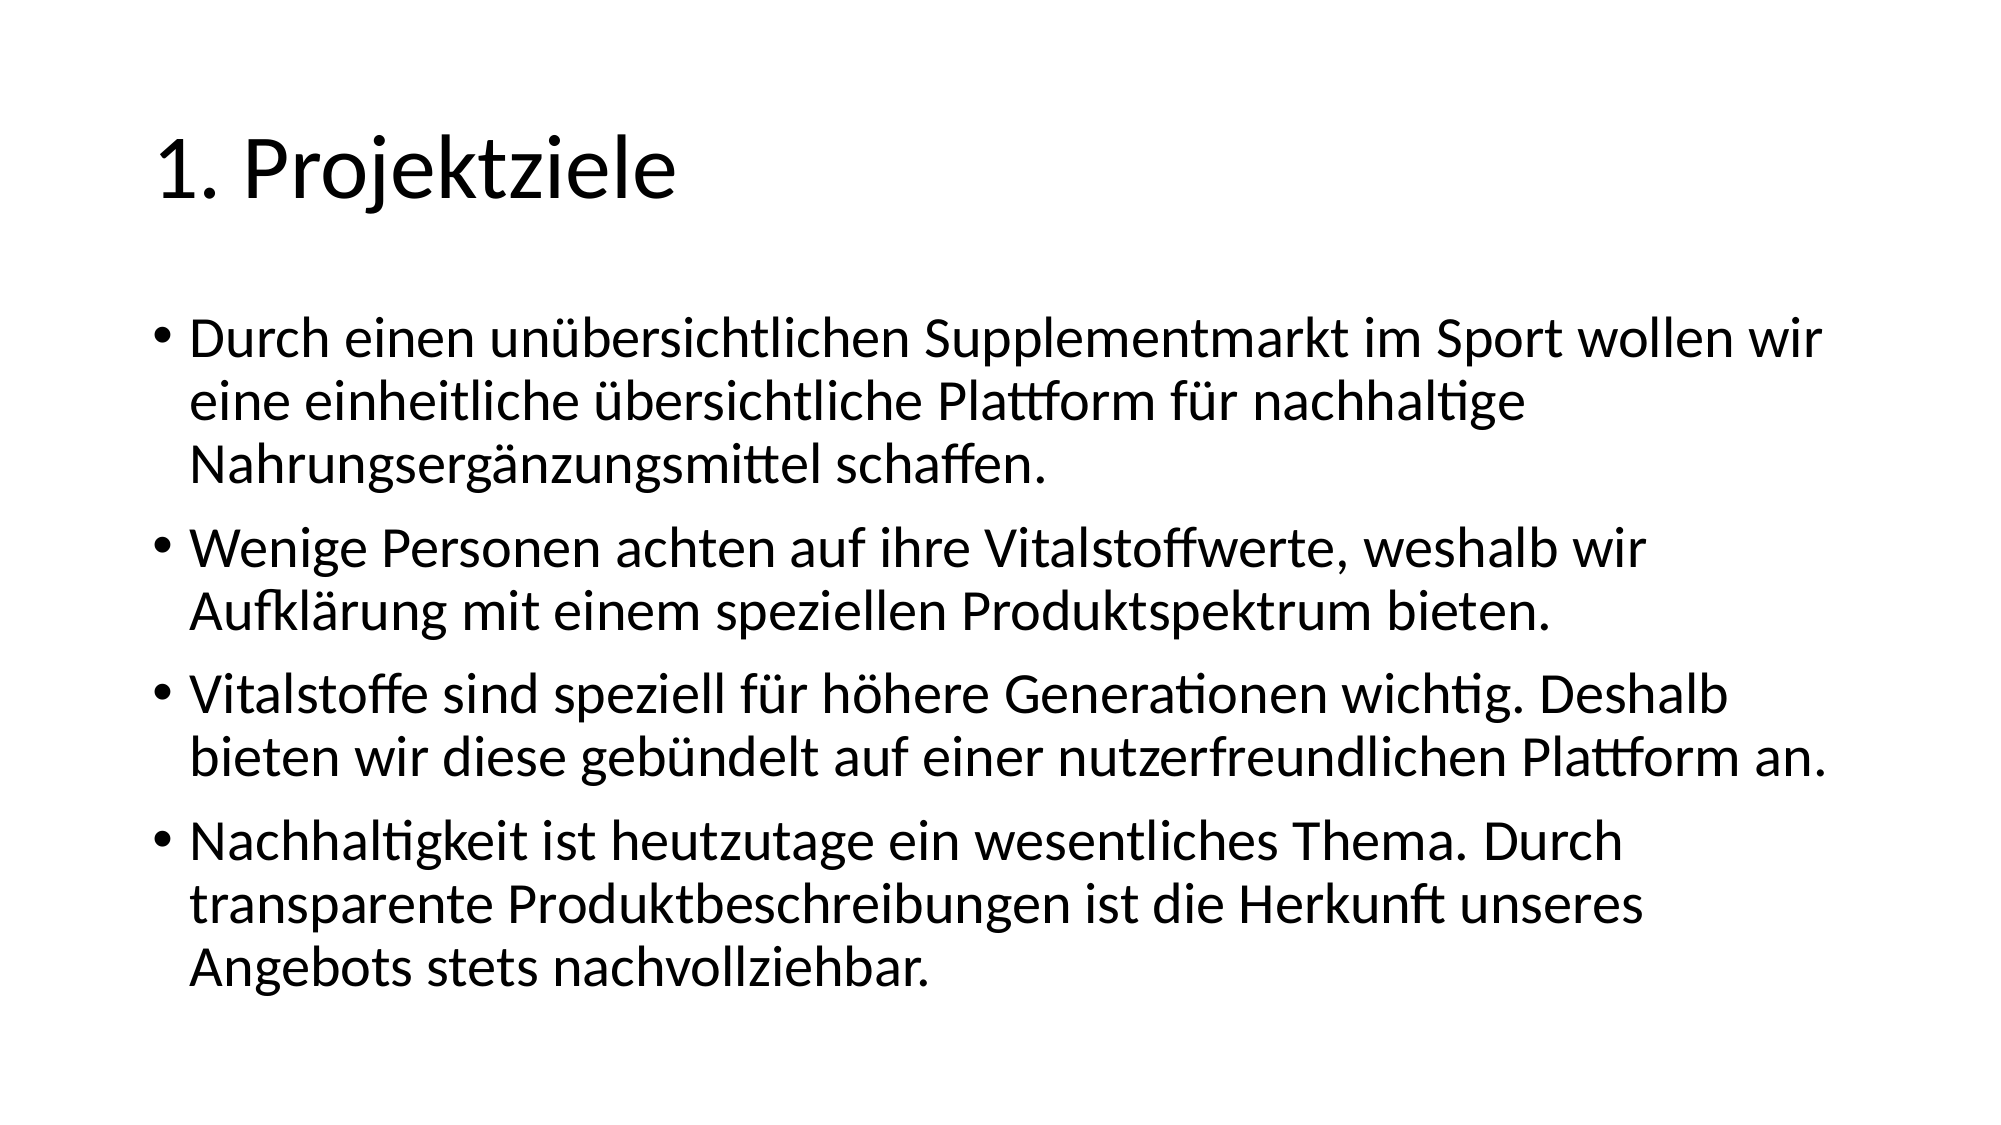

# 1. Projektziele
Durch einen unübersichtlichen Supplementmarkt im Sport wollen wir eine einheitliche übersichtliche Plattform für nachhaltige Nahrungsergänzungsmittel schaffen.
Wenige Personen achten auf ihre Vitalstoffwerte, weshalb wir Aufklärung mit einem speziellen Produktspektrum bieten.
Vitalstoffe sind speziell für höhere Generationen wichtig. Deshalb bieten wir diese gebündelt auf einer nutzerfreundlichen Plattform an.
Nachhaltigkeit ist heutzutage ein wesentliches Thema. Durch transparente Produktbeschreibungen ist die Herkunft unseres Angebots stets nachvollziehbar.